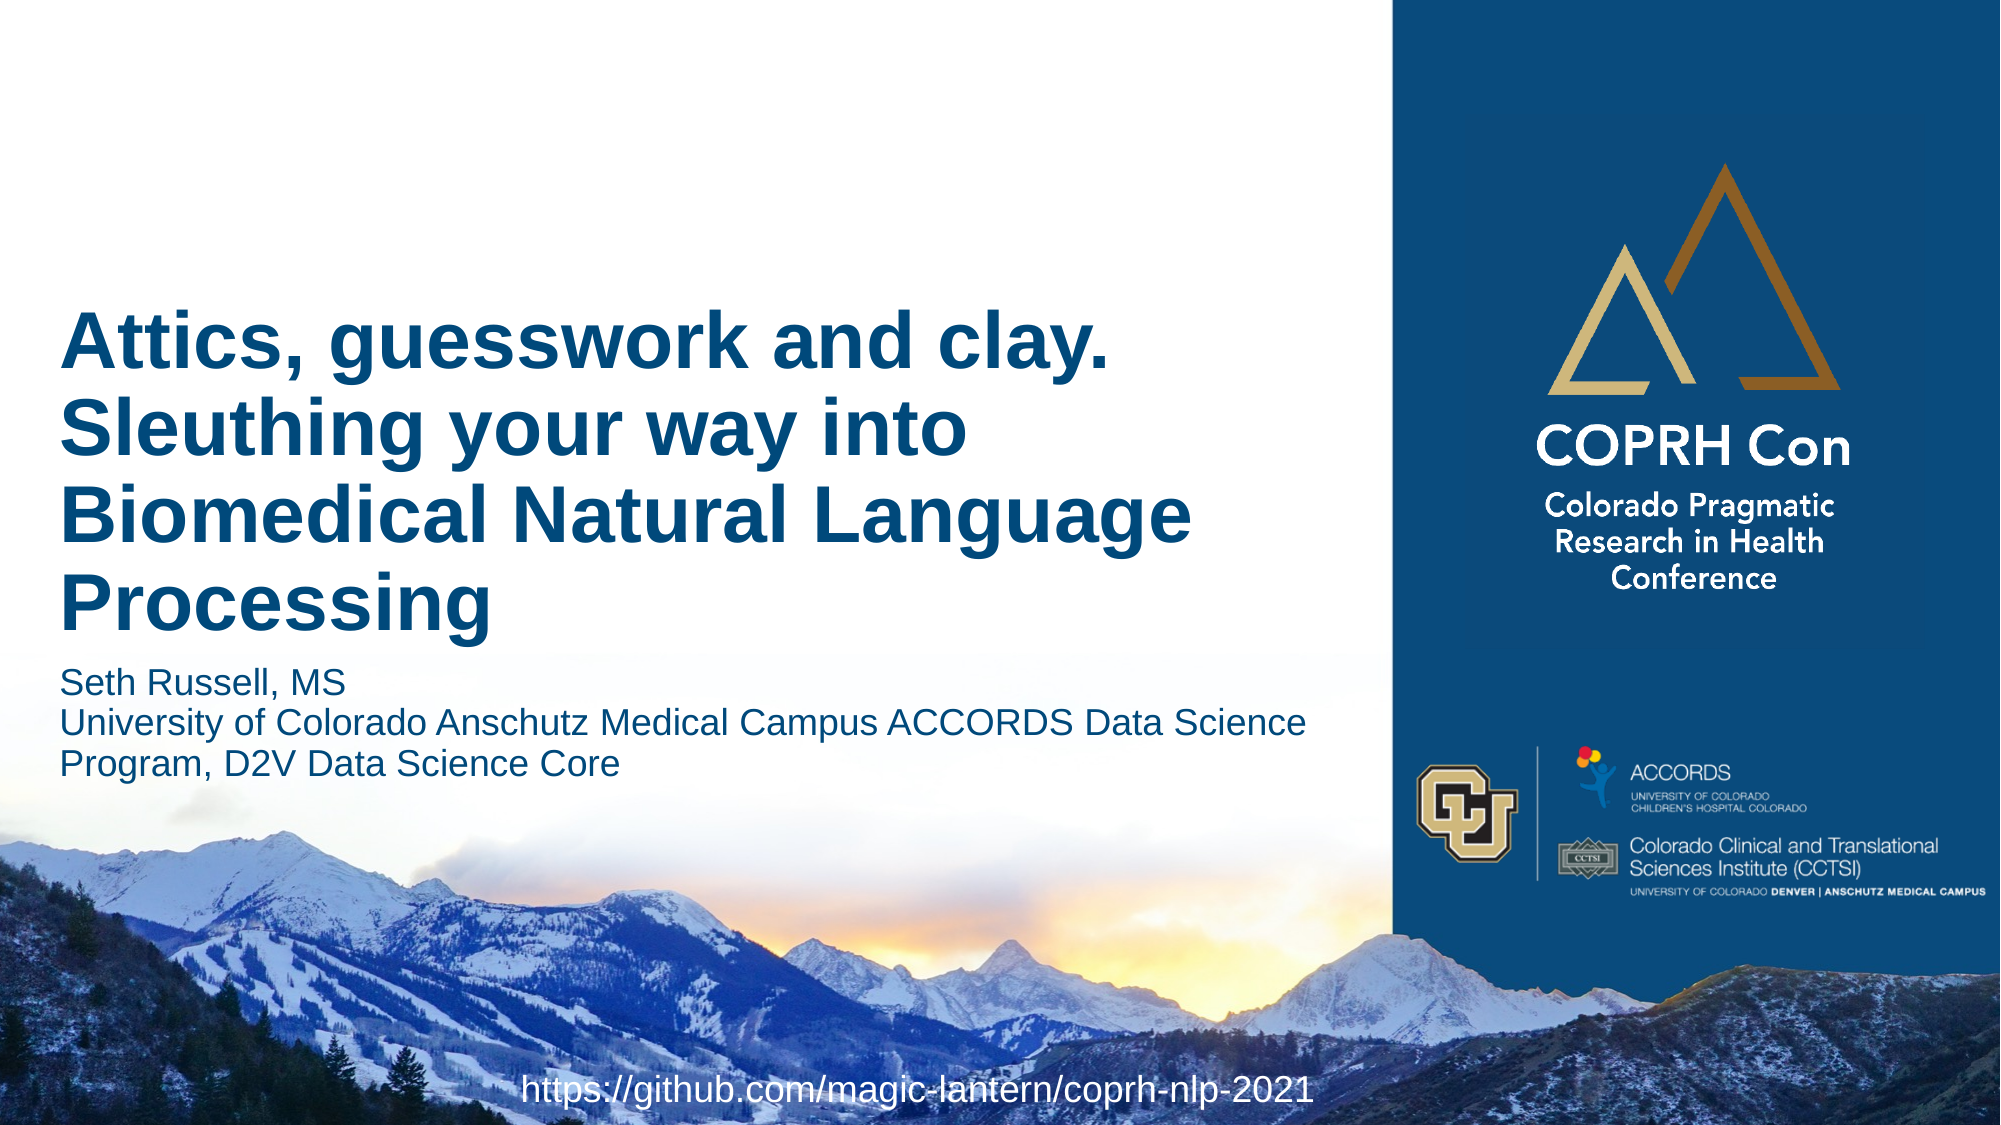

# Attics, guesswork and clay. Sleuthing your way into Biomedical Natural Language Processing
Seth Russell, MS
University of Colorado Anschutz Medical Campus ACCORDS Data Science Program, D2V Data Science Core
https://github.com/magic-lantern/coprh-nlp-2021